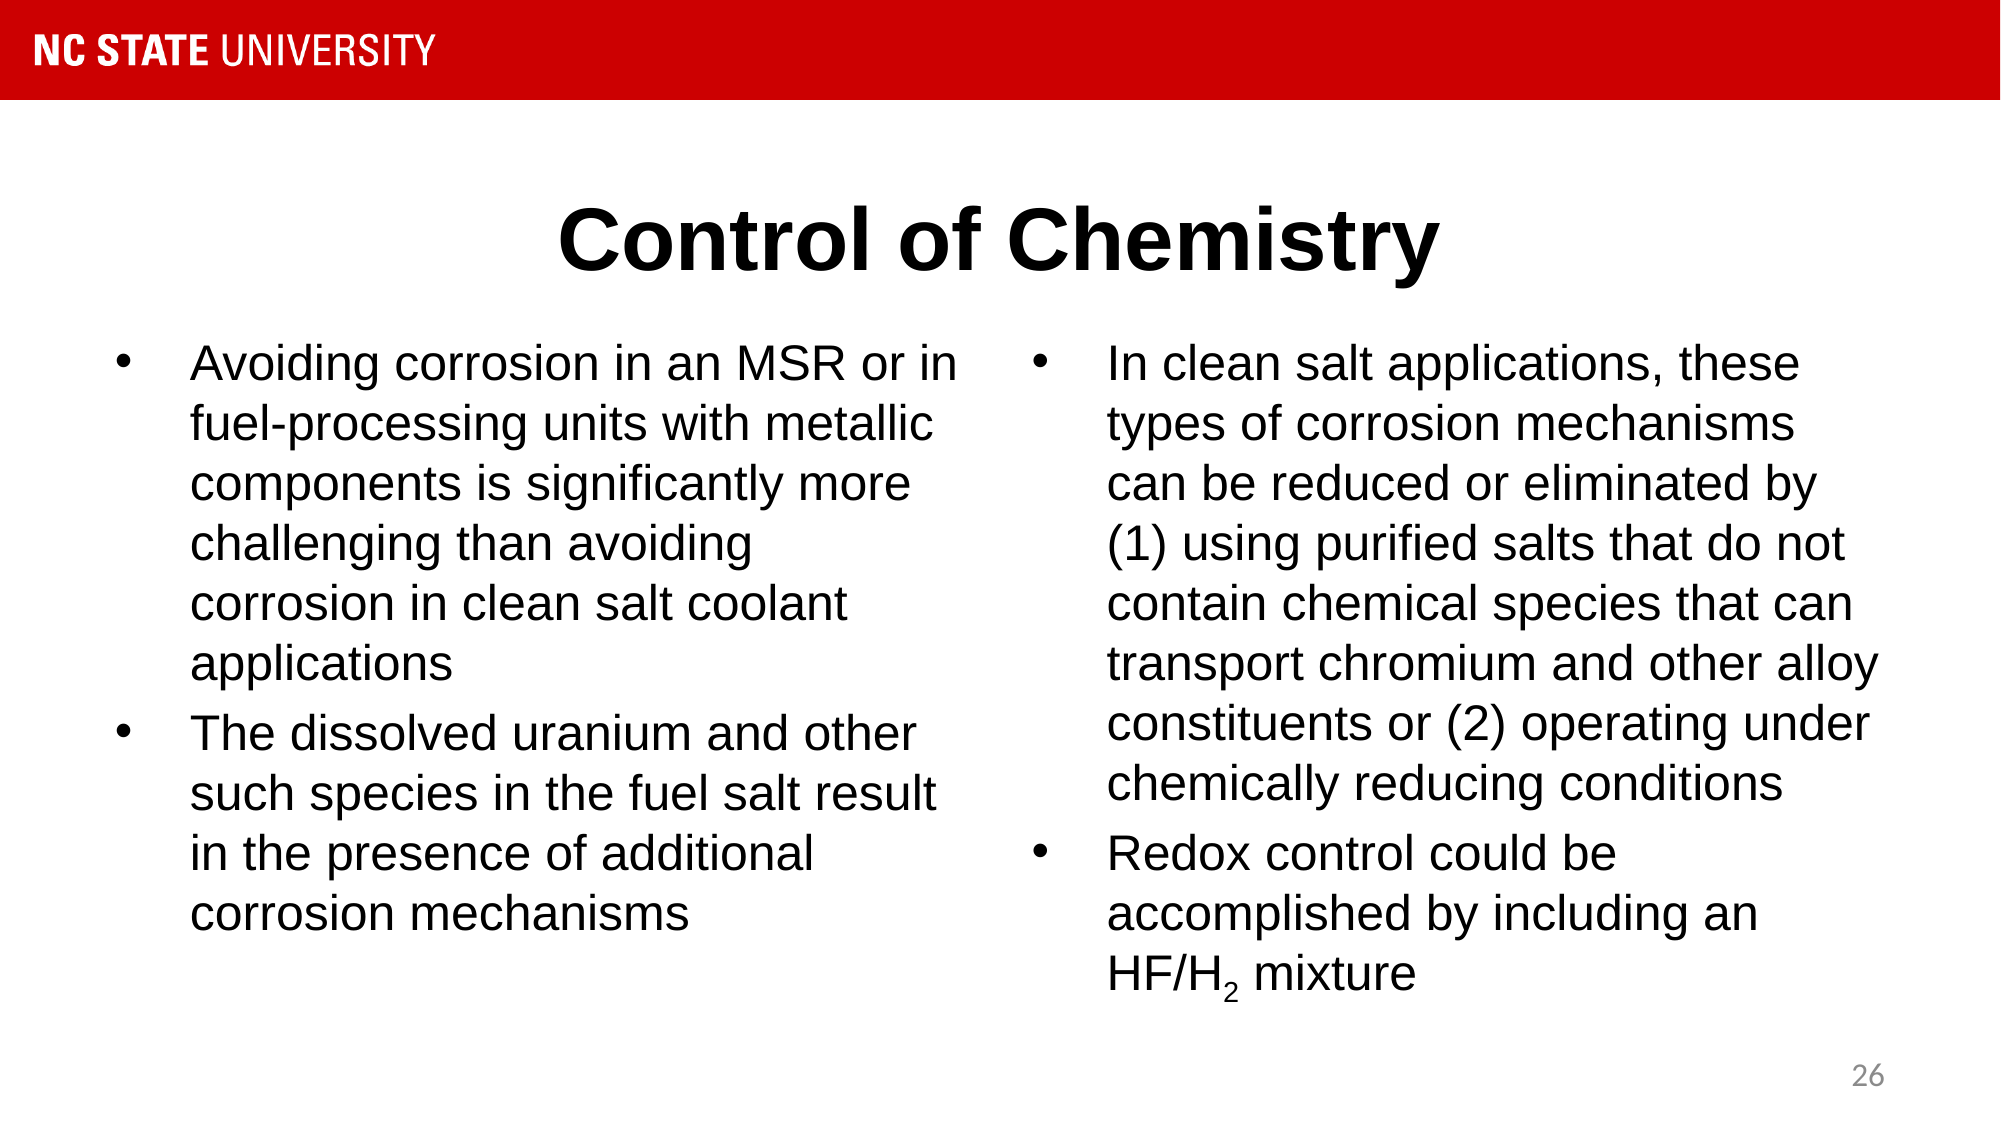

# Control of Chemistry
Avoiding corrosion in an MSR or in fuel-processing units with metallic components is significantly more challenging than avoiding corrosion in clean salt coolant applications
The dissolved uranium and other such species in the fuel salt result in the presence of additional corrosion mechanisms

In clean salt applications, these types of corrosion mechanisms can be reduced or eliminated by (1) using purified salts that do not contain chemical species that can transport chromium and other alloy constituents or (2) operating under chemically reducing conditions
Redox control could be accomplished by including an HF/H2 mixture

26